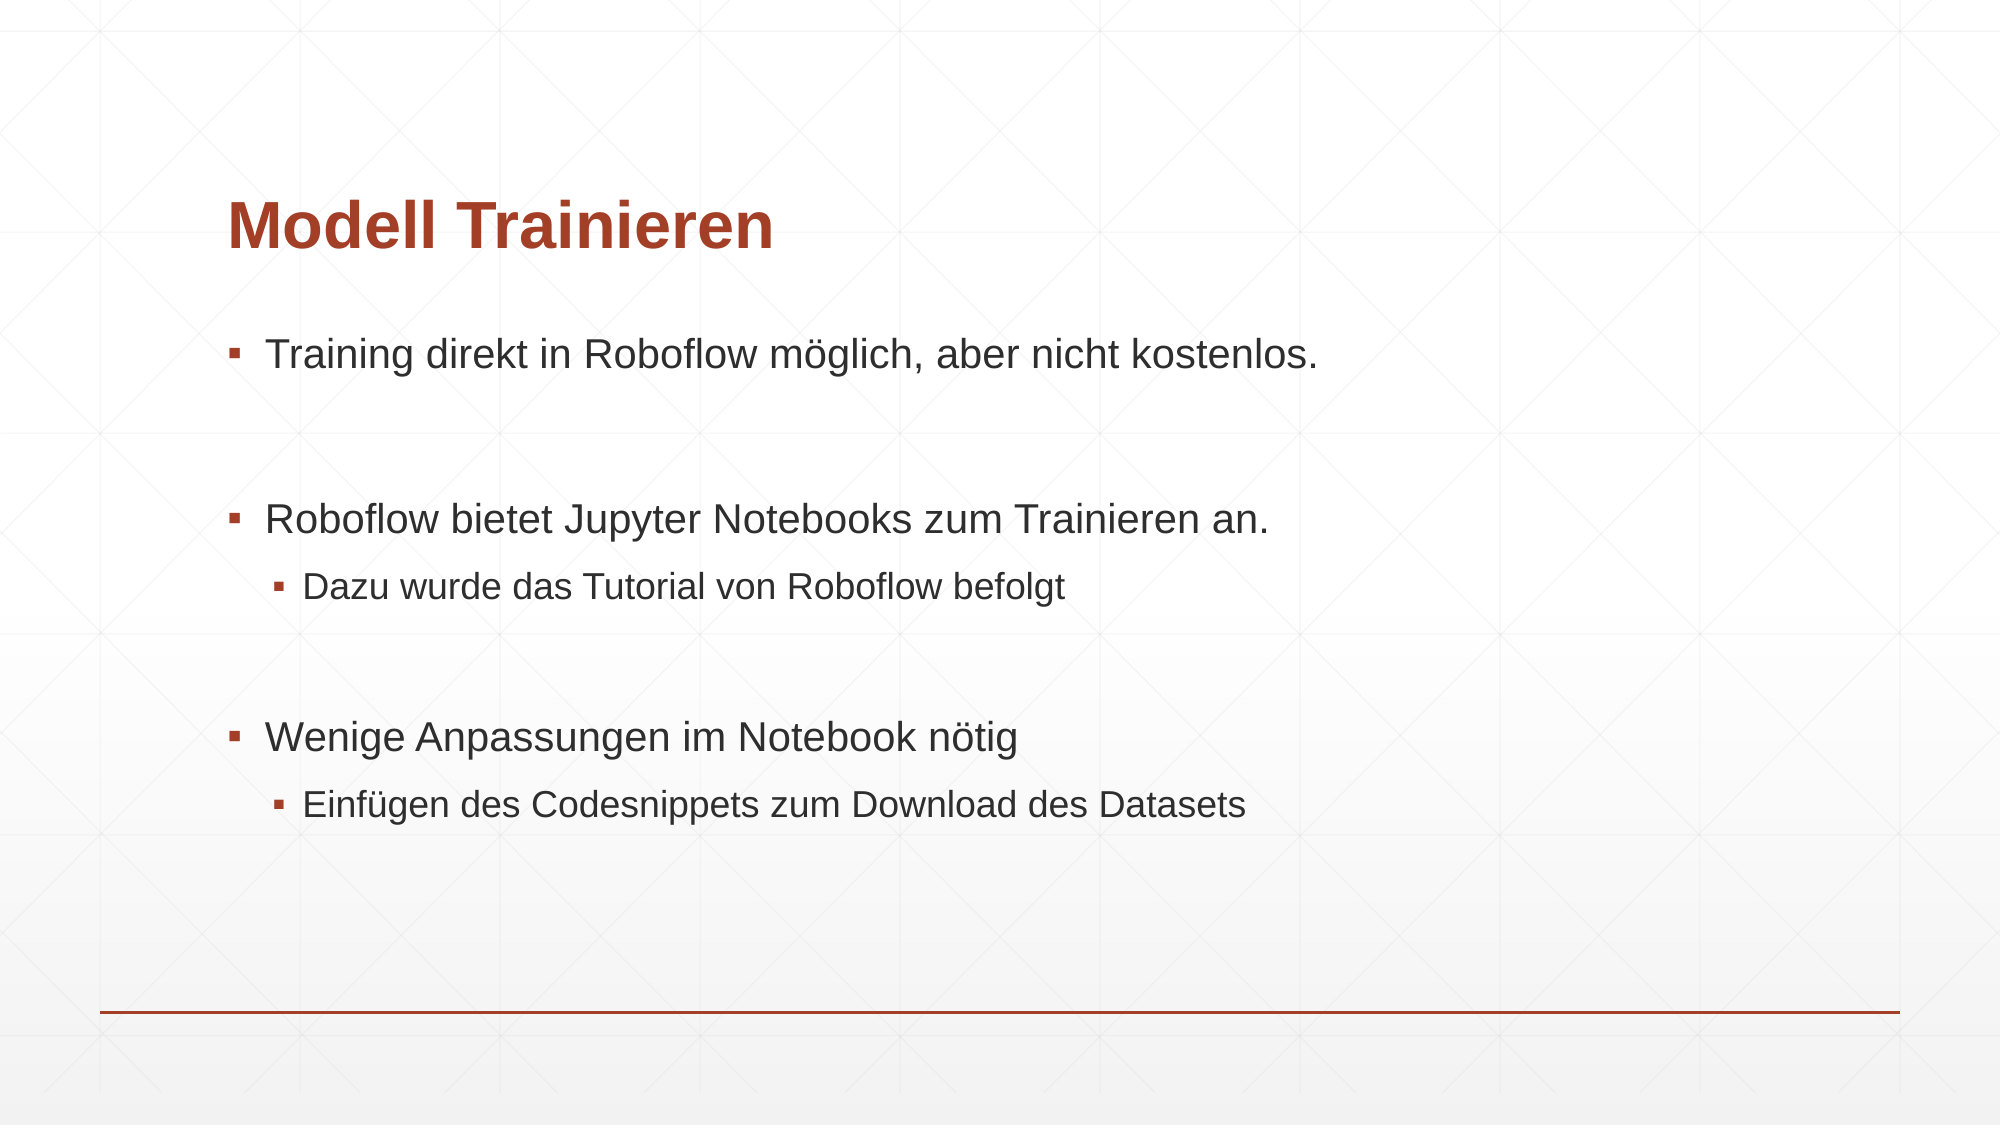

# Modell Trainieren
Training direkt in Roboflow möglich, aber nicht kostenlos.

Roboflow bietet Jupyter Notebooks zum Trainieren an.
Dazu wurde das Tutorial von Roboflow befolgt

Wenige Anpassungen im Notebook nötig
Einfügen des Codesnippets zum Download des Datasets